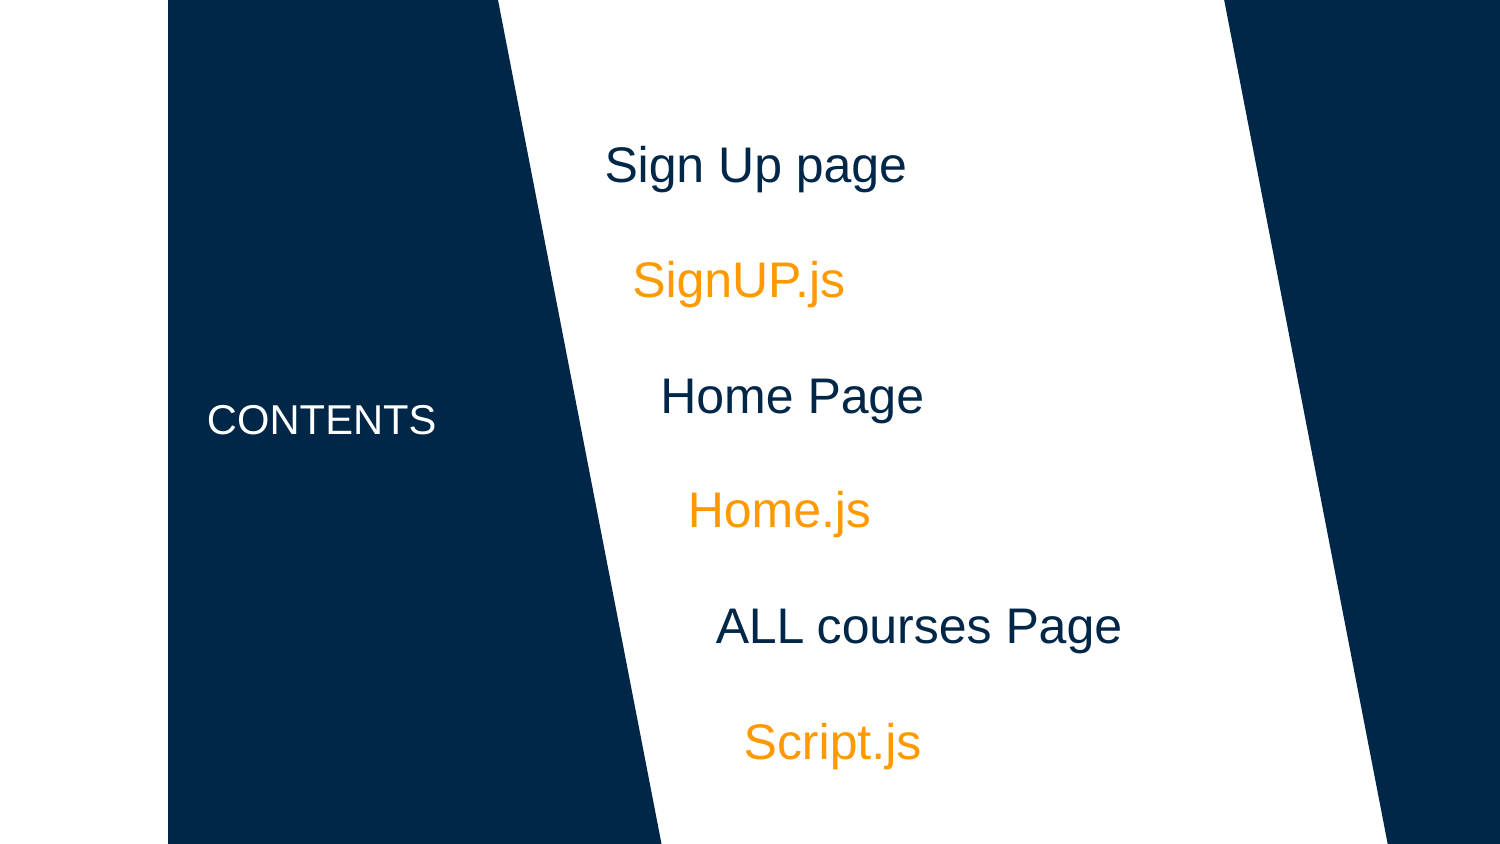

Sign Up page
SignUP.js

Home Page
CONTENTS
Home.js
ALL courses Page
Script.js